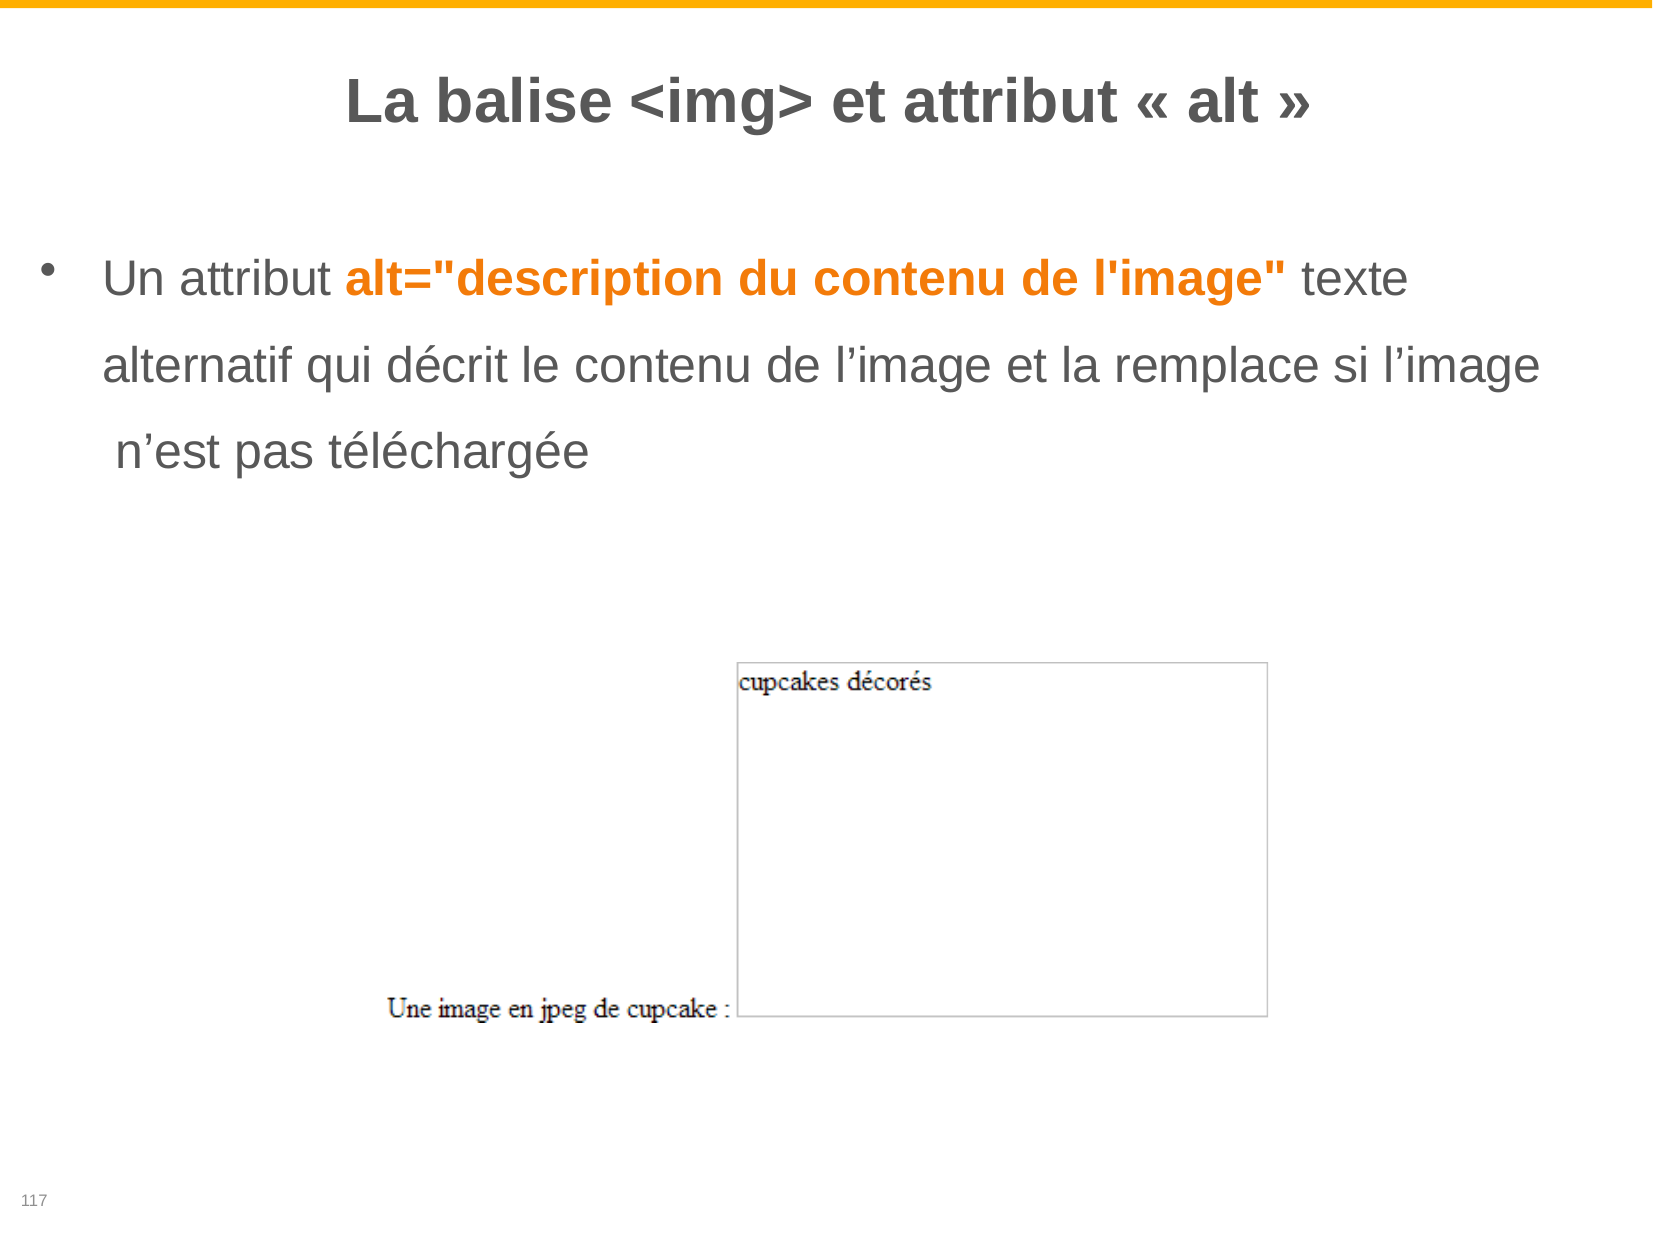

# La balise <img> et attribut « alt »
Un attribut alt="description du contenu de l'image" texte  alternatif qui décrit le contenu de l’image et la remplace si l’image  n’est pas téléchargée

117